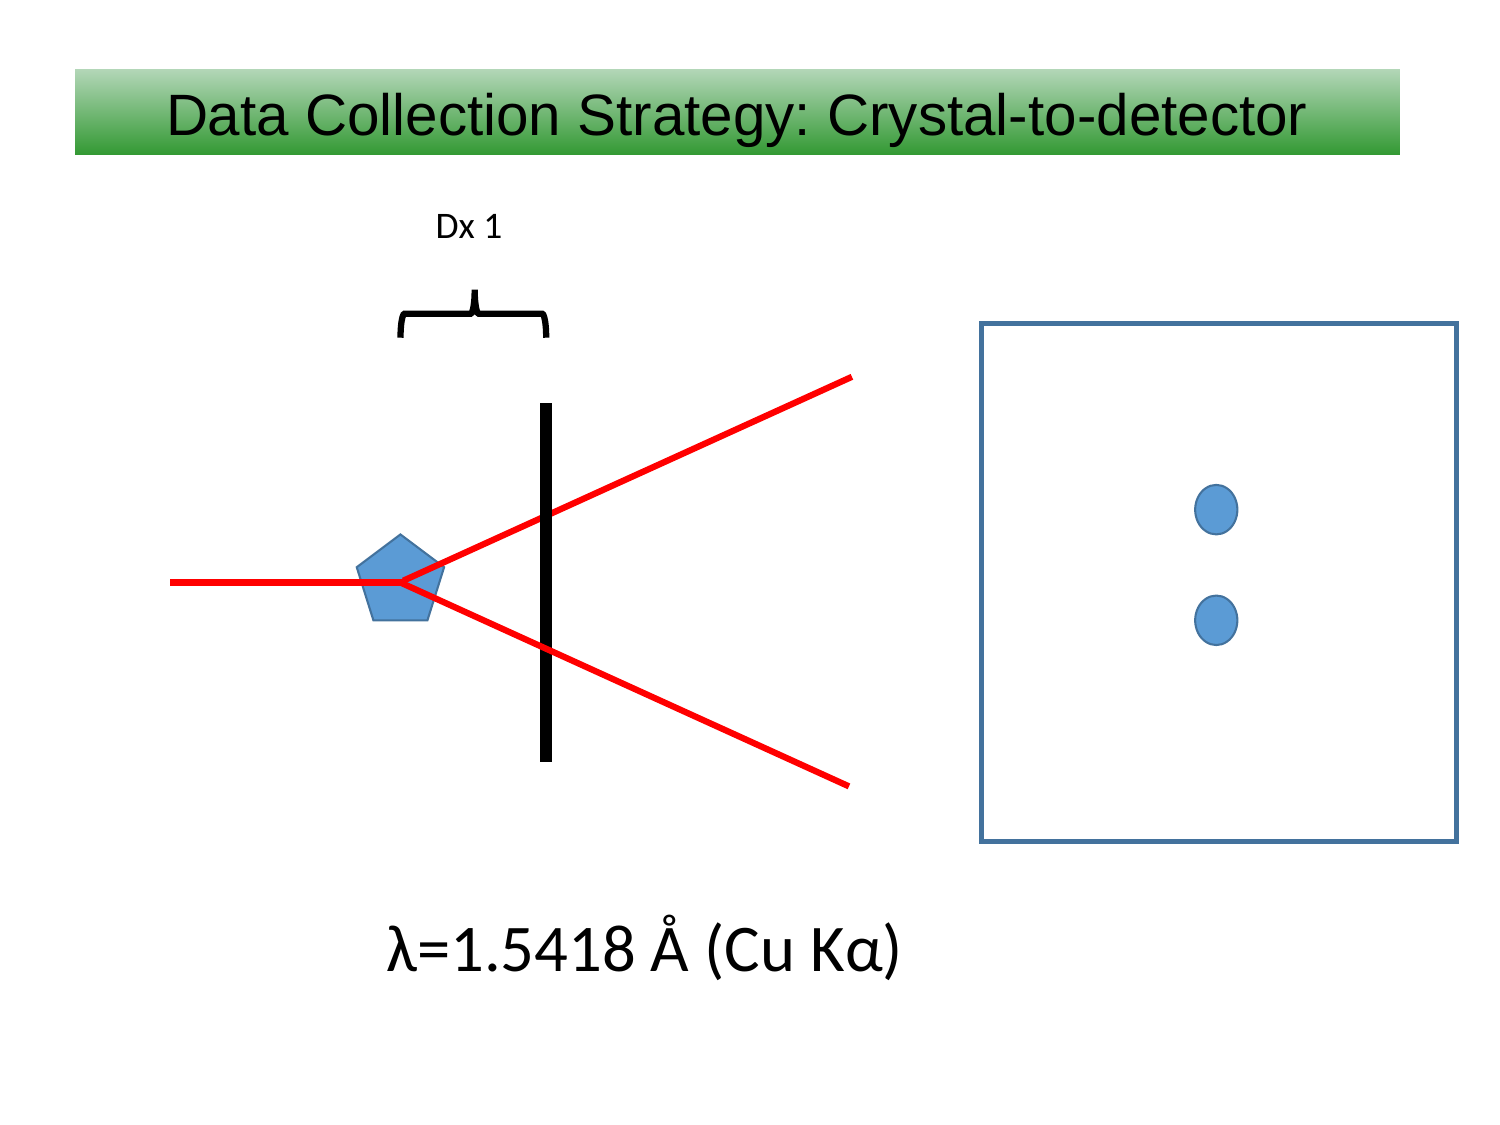

Data Collection Strategy: Crystal-to-detector
Dx 1

λ=1.5418 Å (Cu Kα)